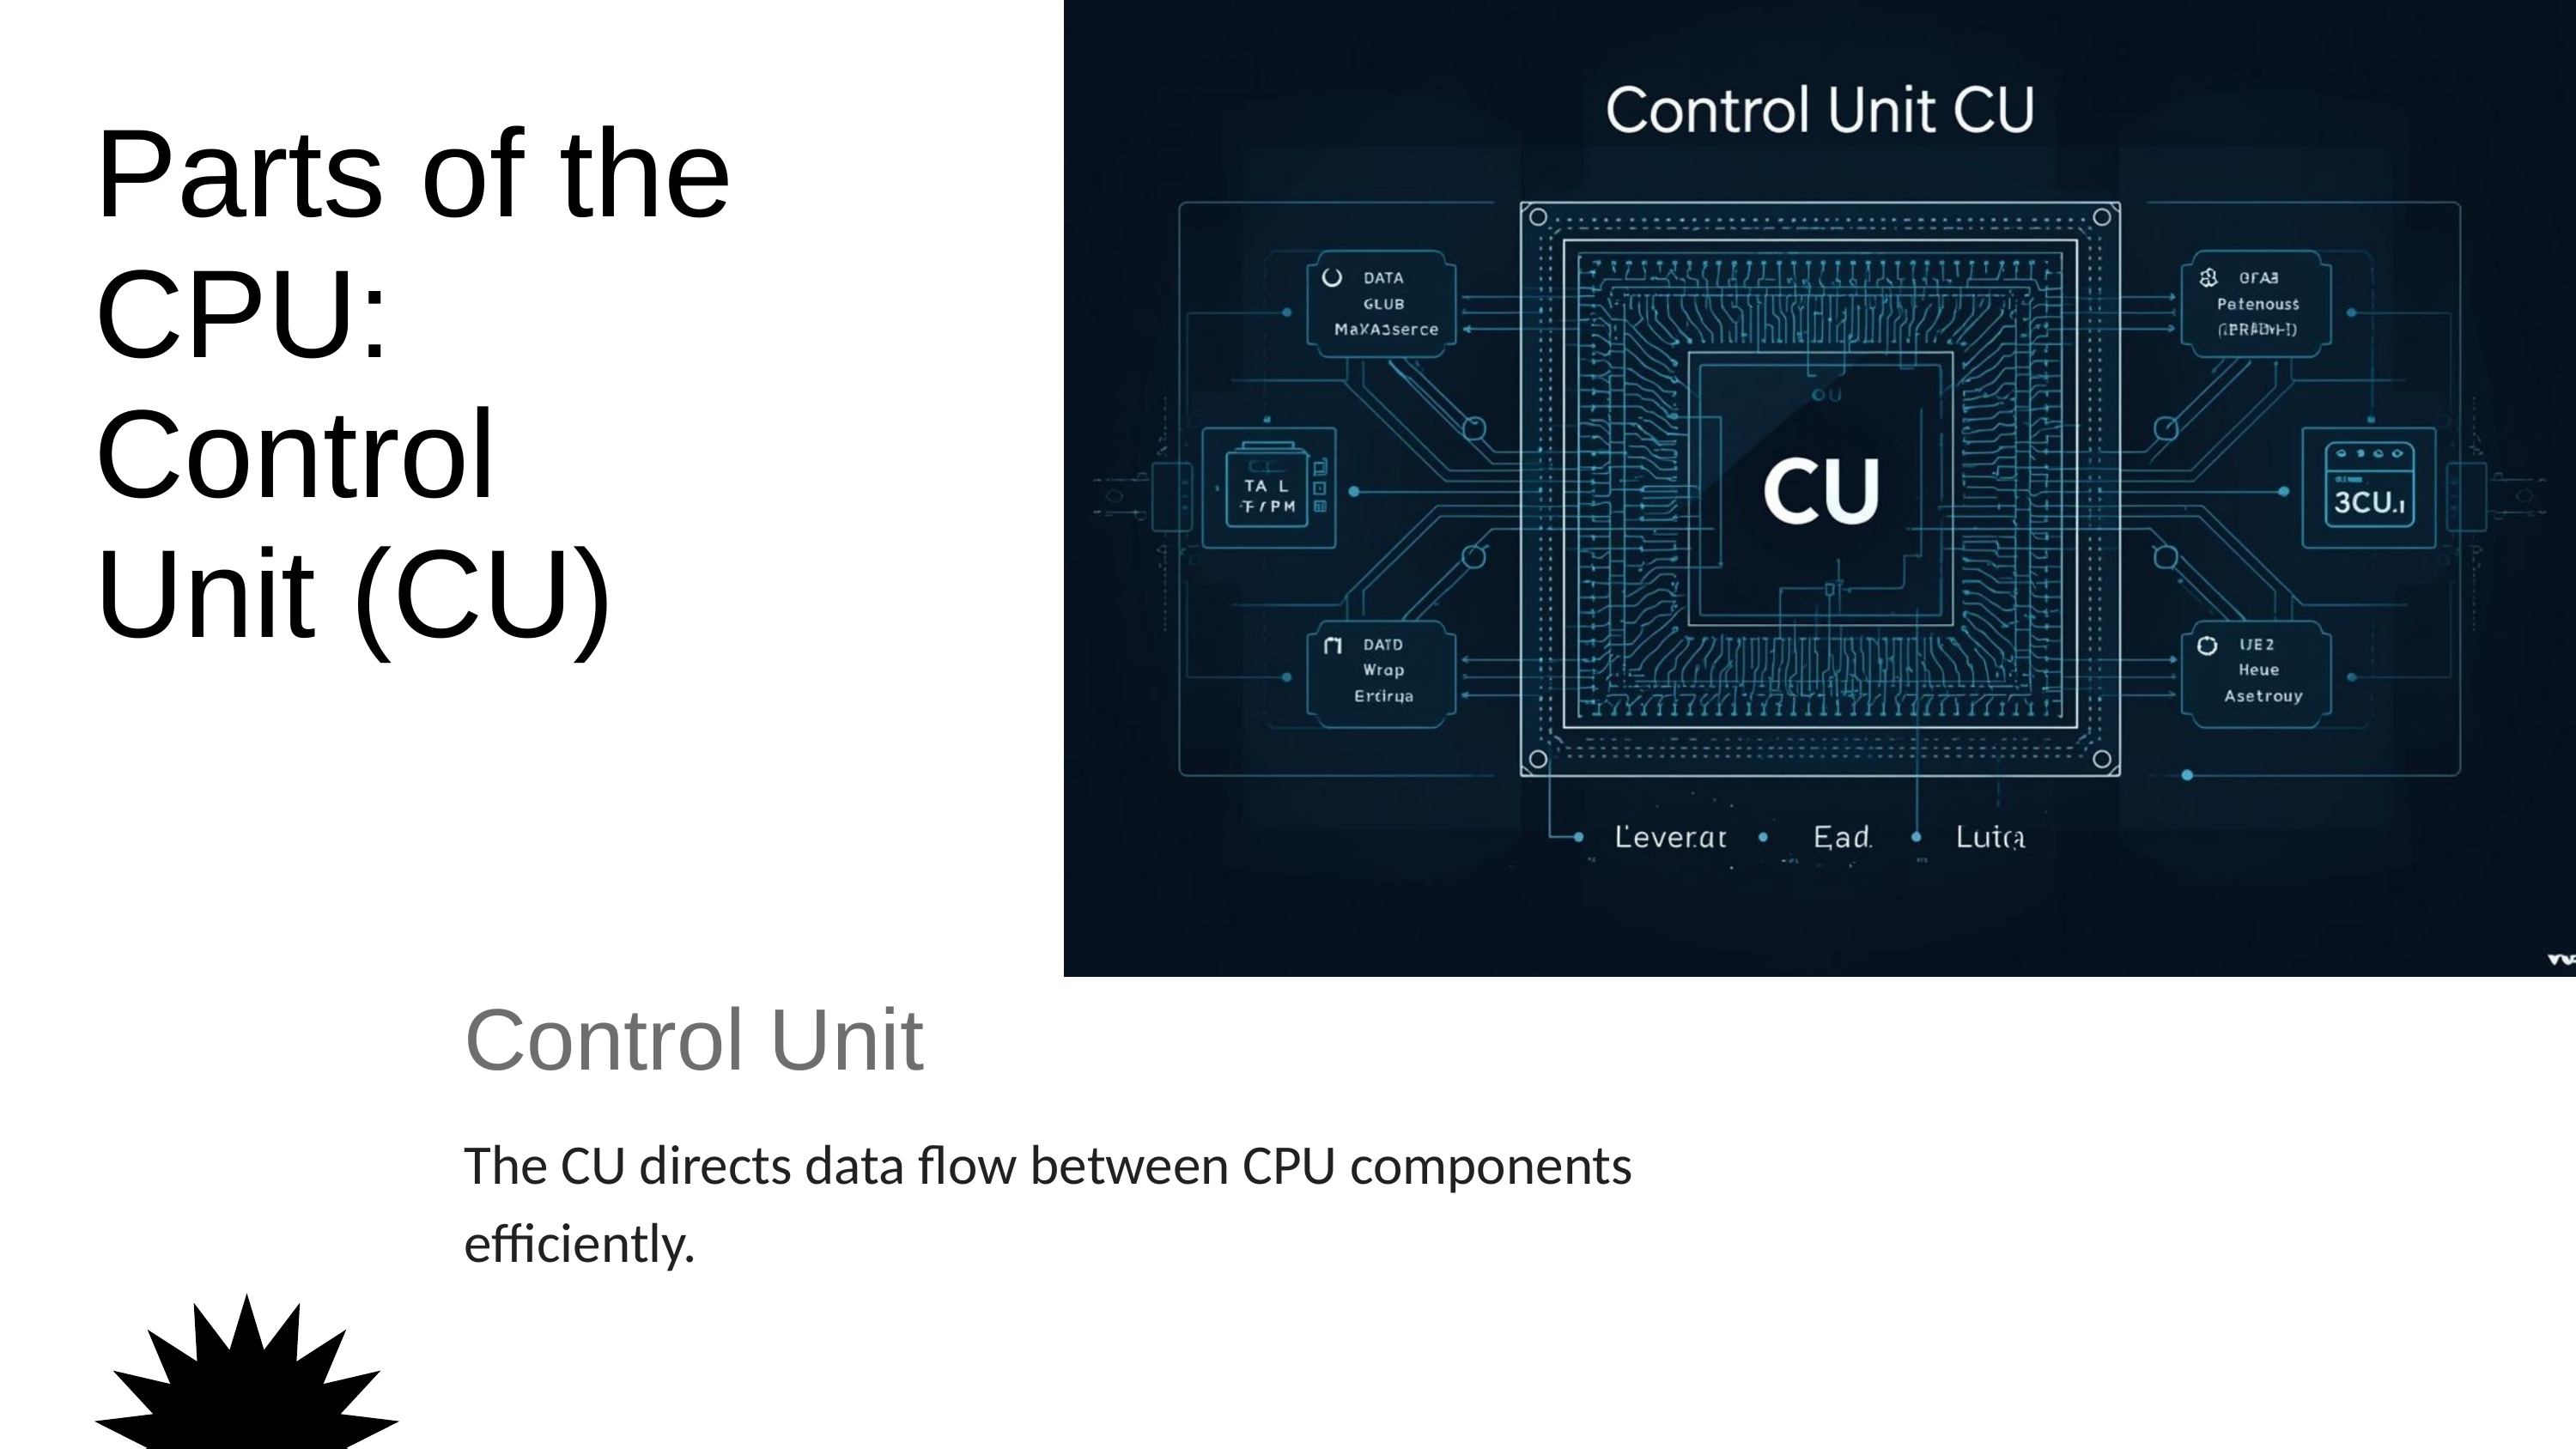

Parts of the CPU: Control Unit (CU)
Control Unit
The CU directs data flow between CPU components efficiently.